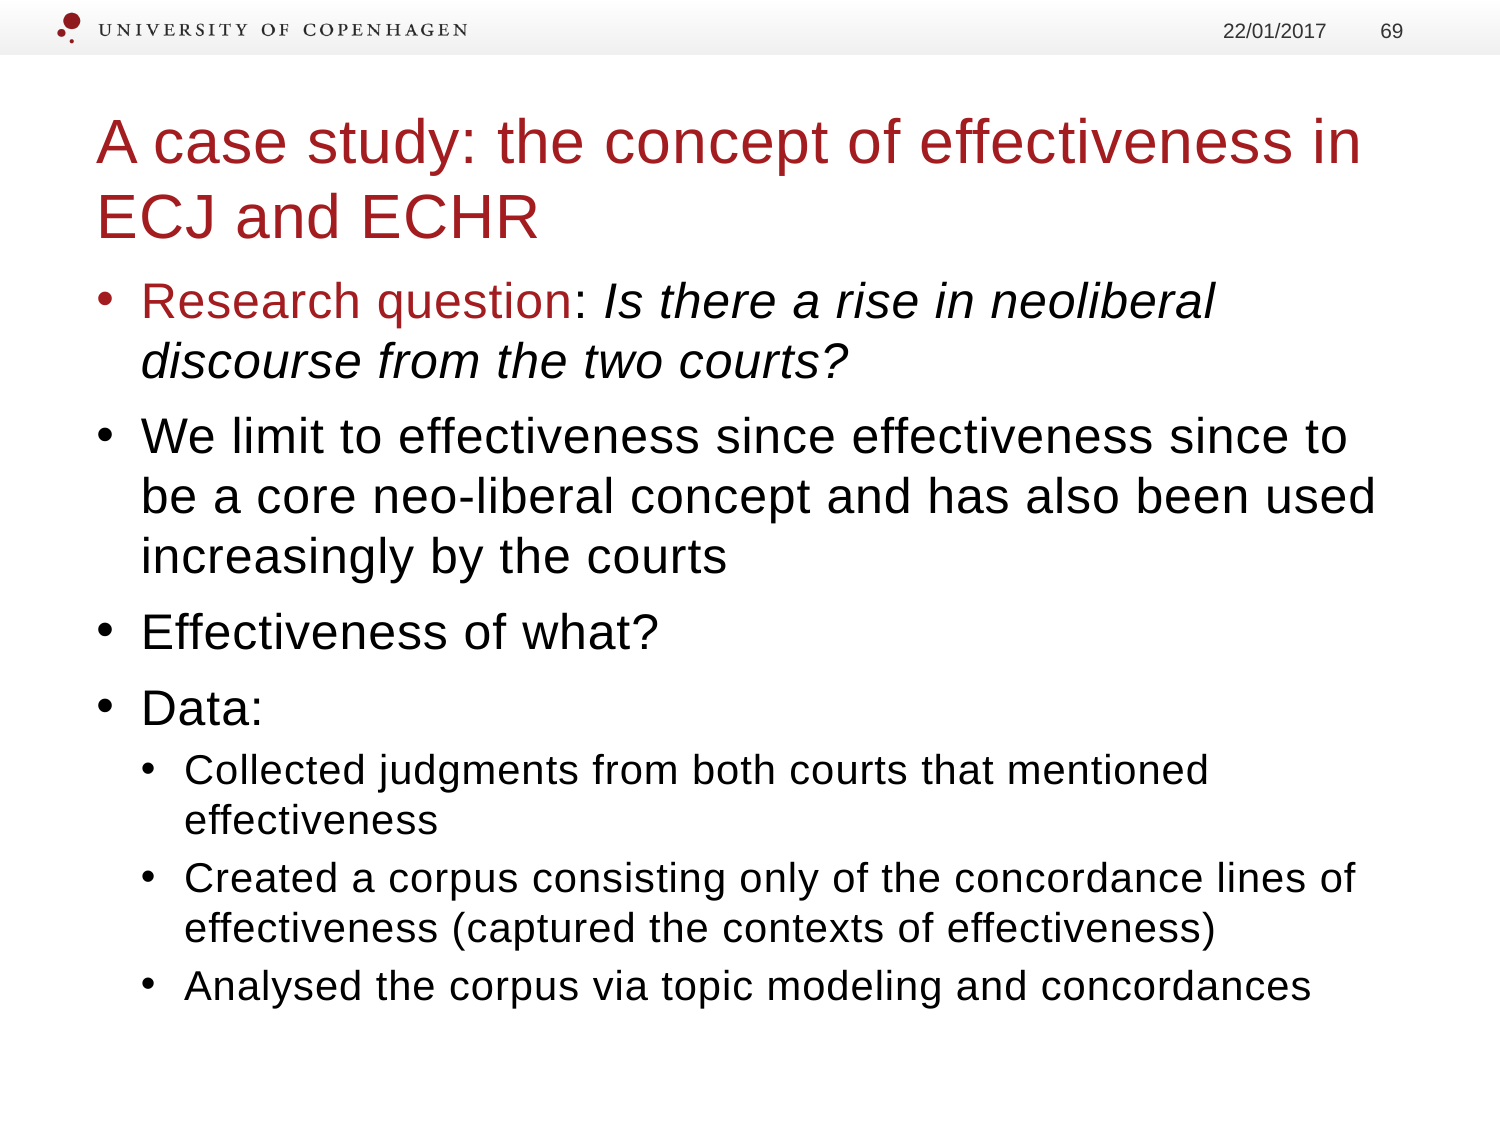

22/01/2017
69
# A case study: the concept of effectiveness in ECJ and ECHR
Research question: Is there a rise in neoliberal discourse from the two courts?
We limit to effectiveness since effectiveness since to be a core neo-liberal concept and has also been used increasingly by the courts
Effectiveness of what?
Data:
Collected judgments from both courts that mentioned effectiveness
Created a corpus consisting only of the concordance lines of effectiveness (captured the contexts of effectiveness)
Analysed the corpus via topic modeling and concordances